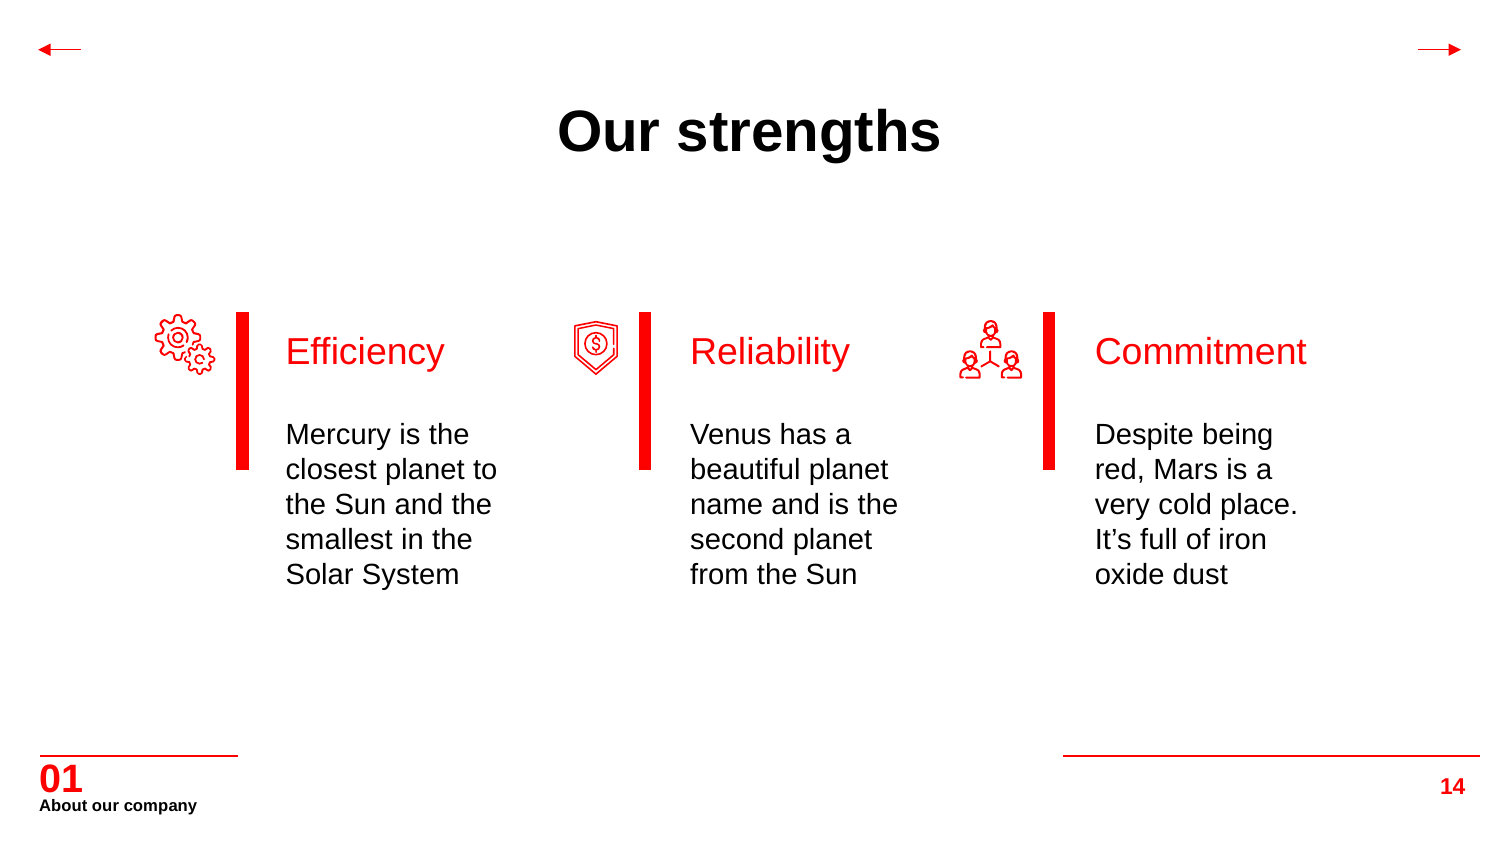

Our strengths
Efficiency
Reliability
Commitment

Mercury is the closest planet to the Sun and the smallest in the Solar System
Venus has a beautiful planet name and is the second planet from the Sun
Despite being red, Mars is a very cold place. It’s full of iron oxide dust
01
# About our company